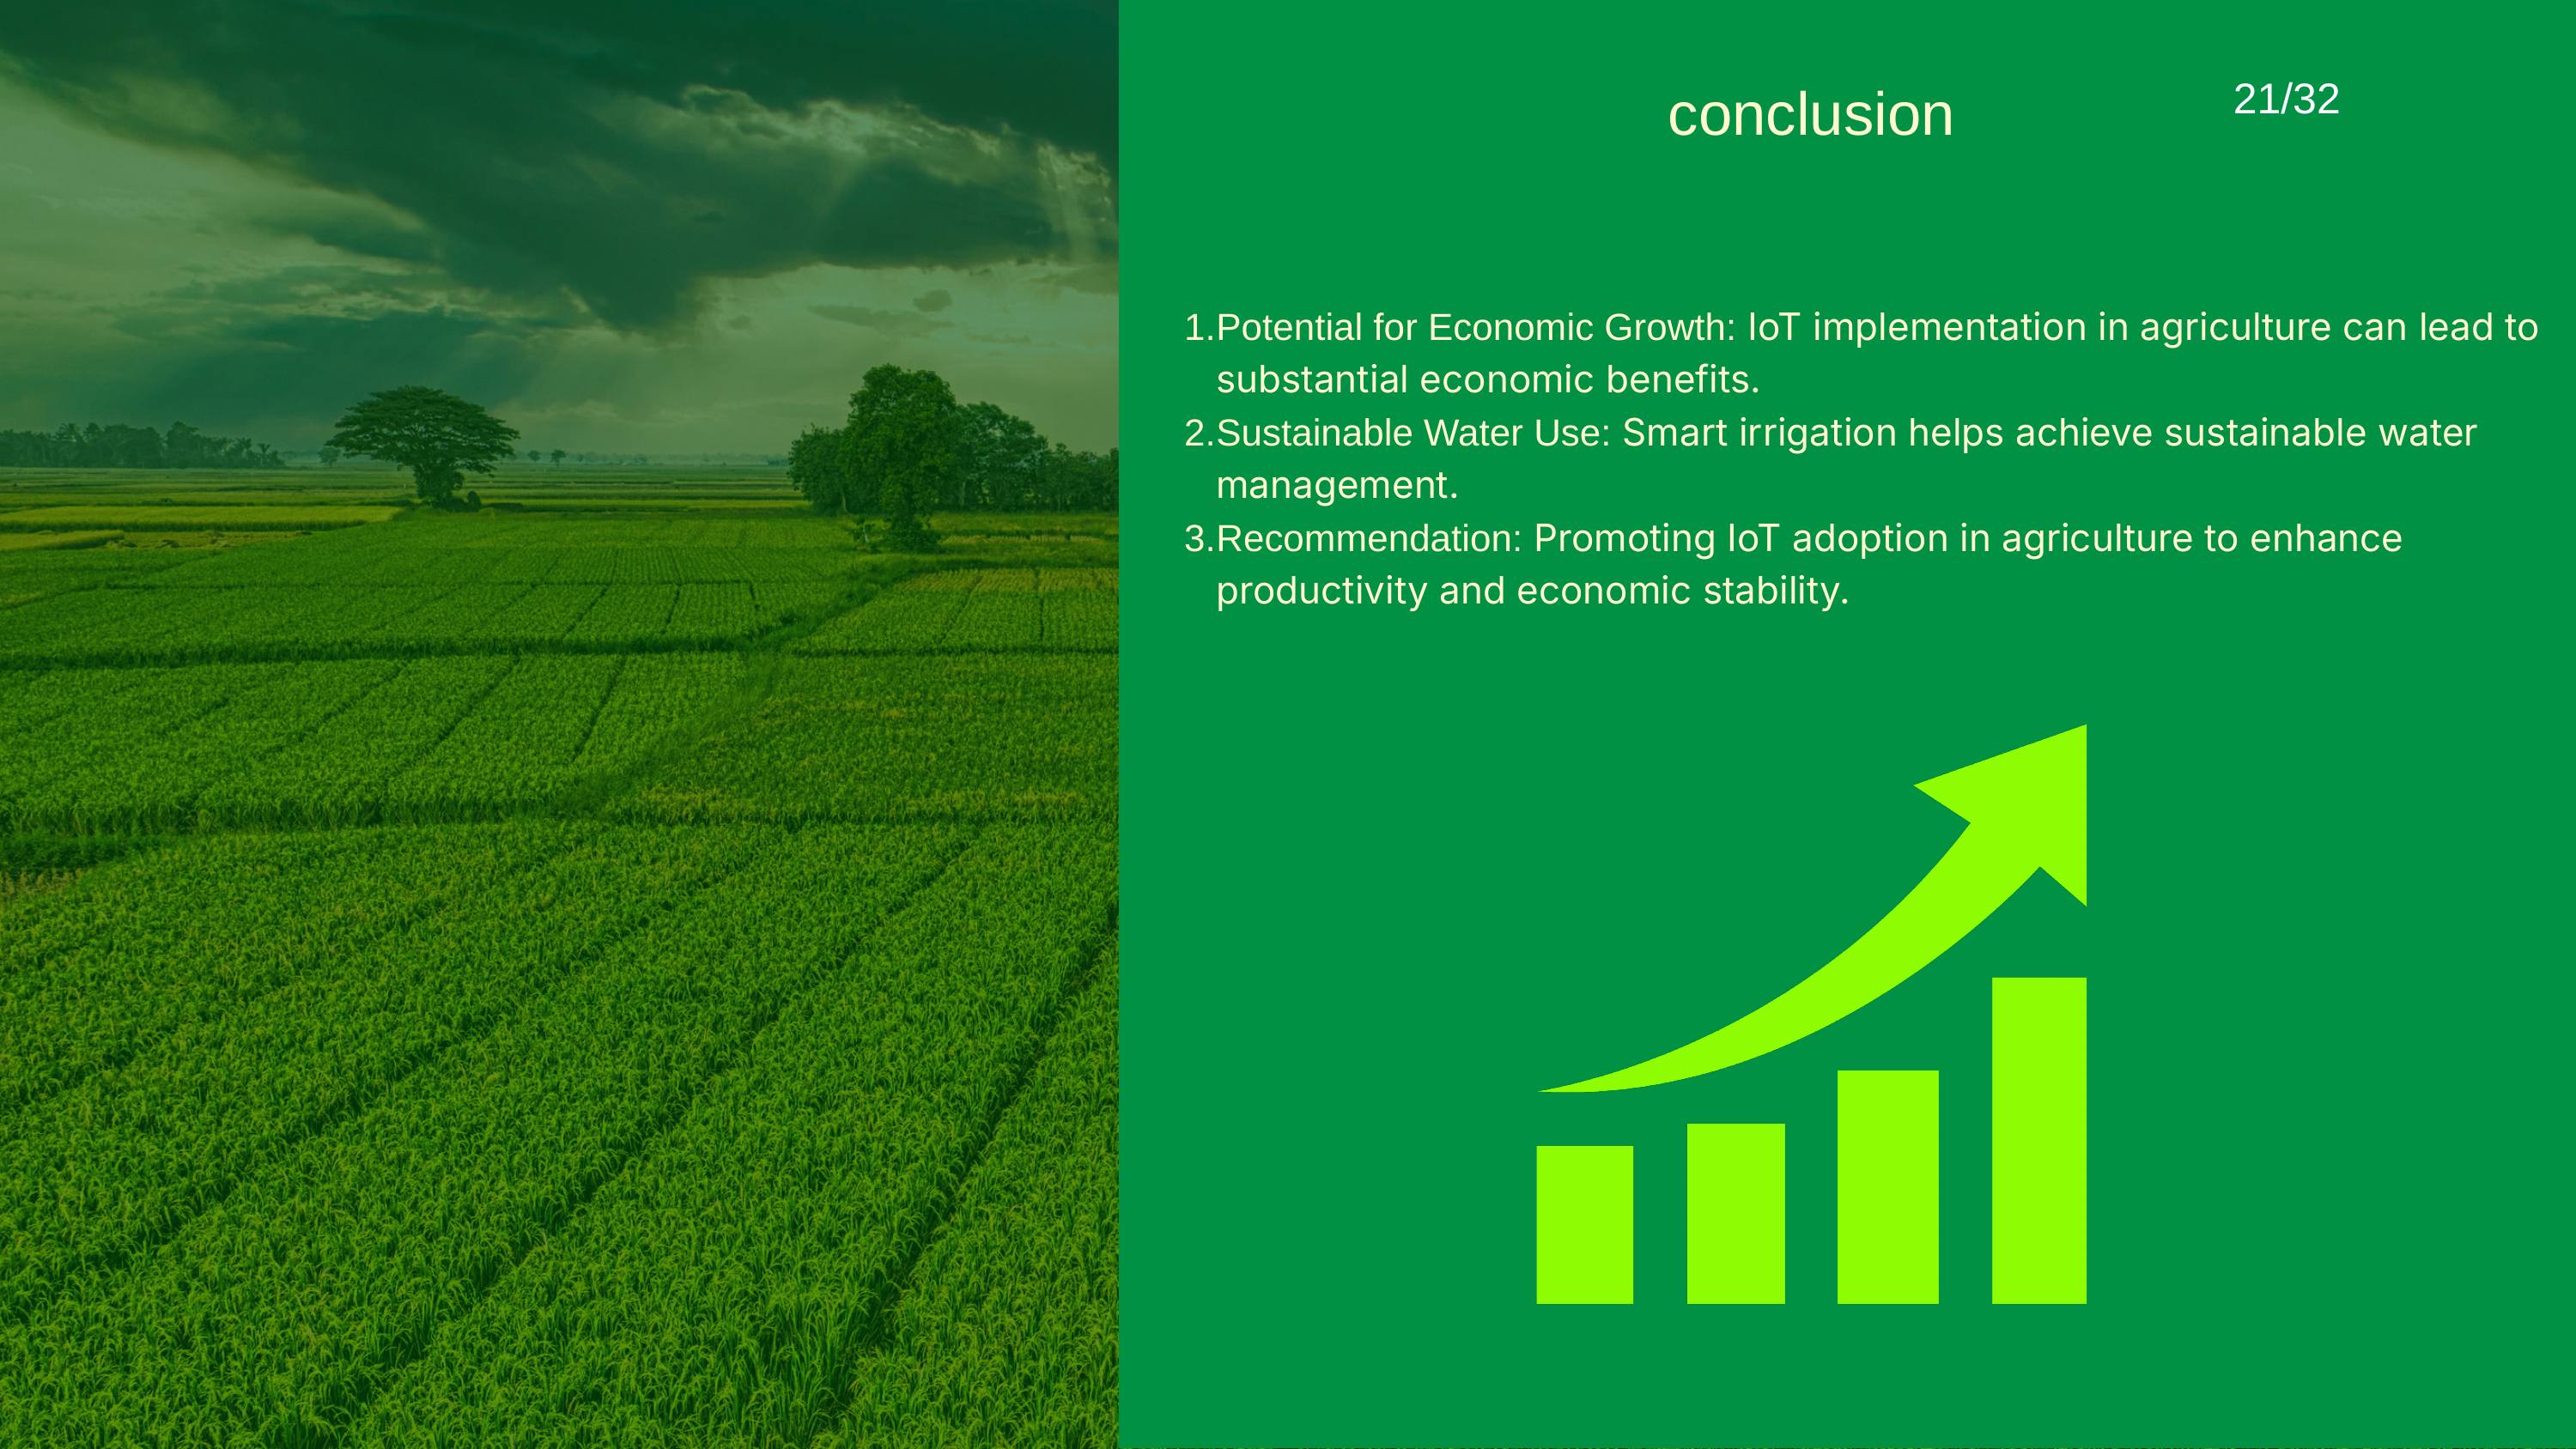

conclusion
21/32
Potential for Economic Growth: IoT implementation in agriculture can lead to substantial economic benefits.
Sustainable Water Use: Smart irrigation helps achieve sustainable water management.
Recommendation: Promoting IoT adoption in agriculture to enhance productivity and economic stability.